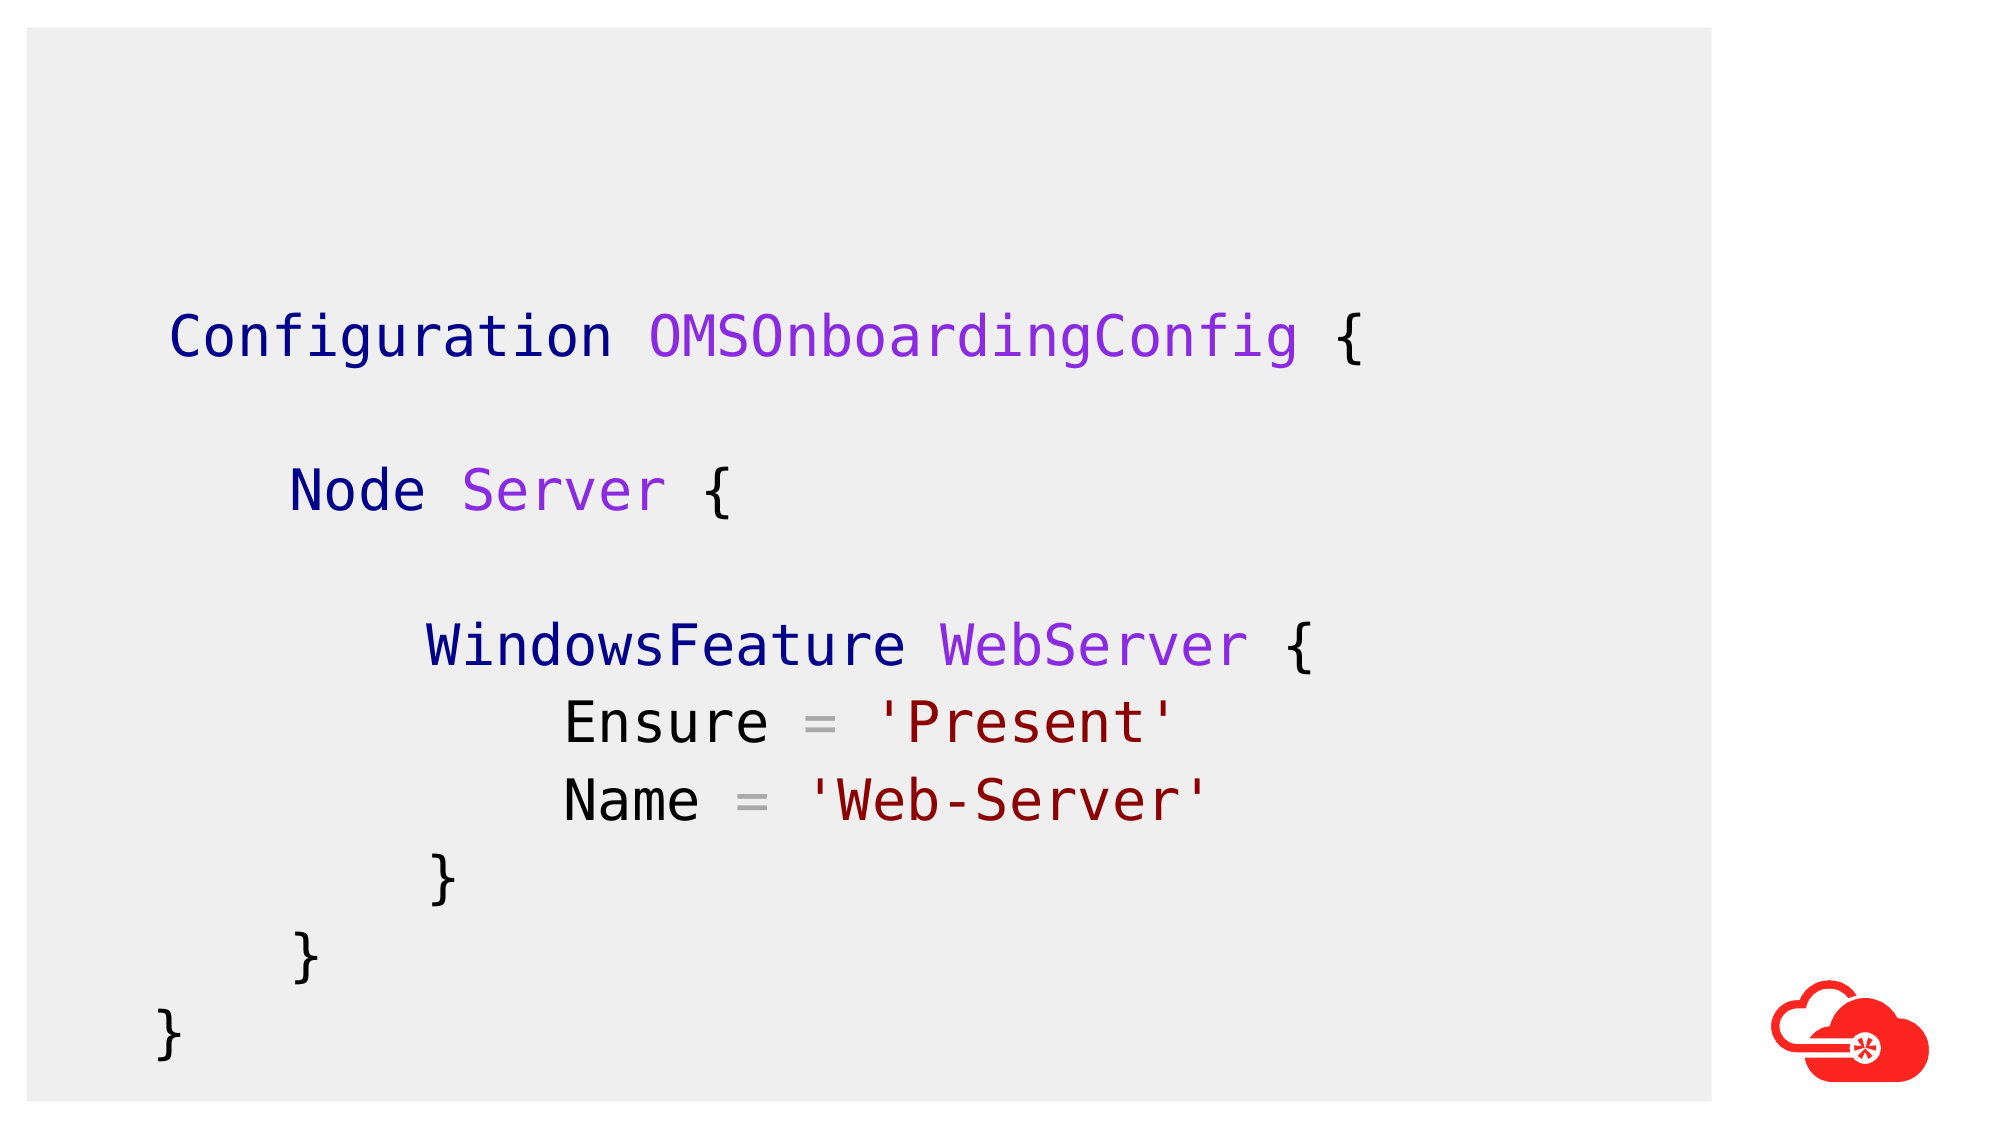

#

 Configuration OMSOnboardingConfig {

    Node Server {

        WindowsFeature WebServer {
            Ensure = 'Present'
            Name = 'Web-Server'
        }
    }
}